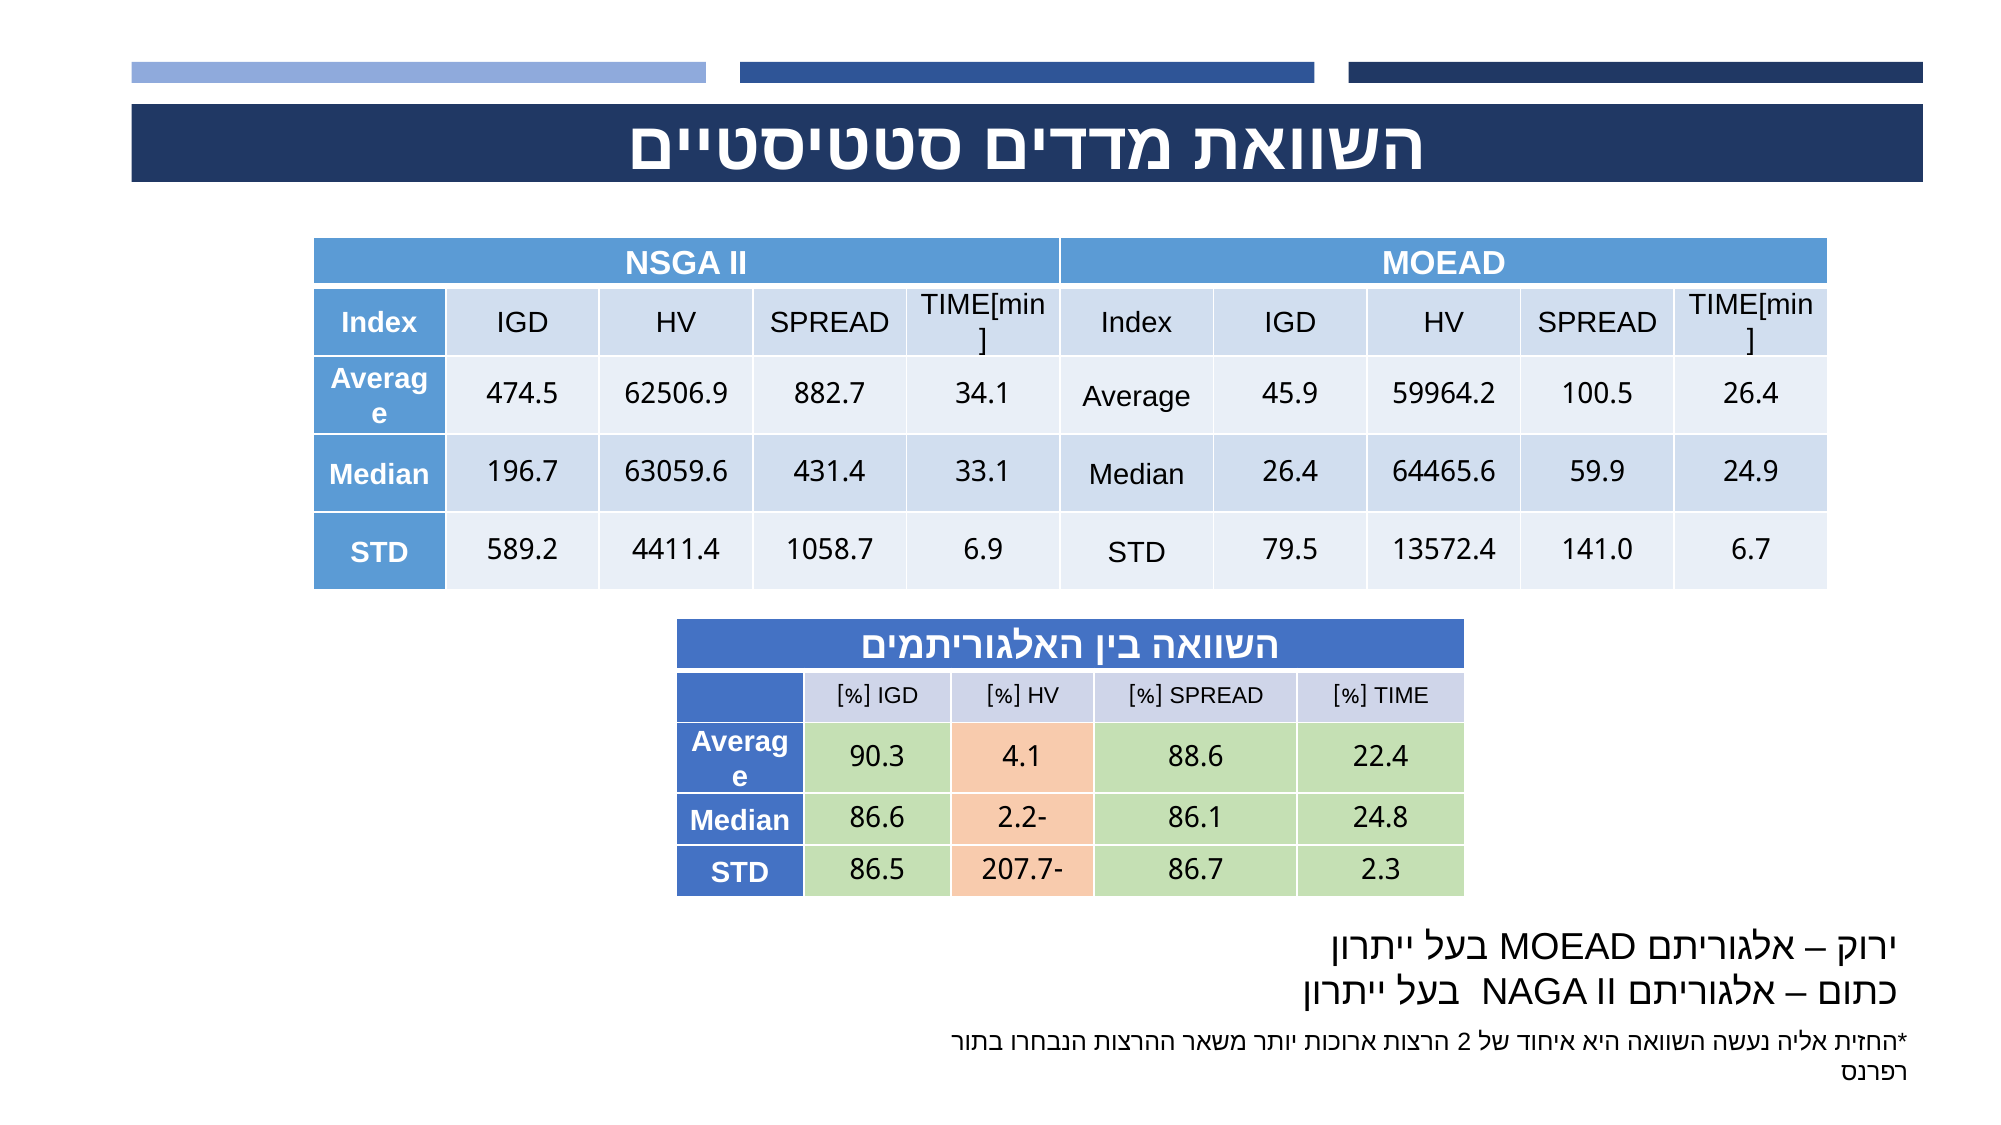

השוואת מדדים סטטיסטיים
| NSGA II |  |  |  |  | MOEAD |  |  |  |  |
| --- | --- | --- | --- | --- | --- | --- | --- | --- | --- |
| Index | IGD | HV | SPREAD | TIME[min] | Index | IGD | HV | SPREAD | TIME[min] |
| Average | 474.5 | 62506.9 | 882.7 | 34.1 | Average | 45.9 | 59964.2 | 100.5 | 26.4 |
| Median | 196.7 | 63059.6 | 431.4 | 33.1 | Median | 26.4 | 64465.6 | 59.9 | 24.9 |
| STD | 589.2 | 4411.4 | 1058.7 | 6.9 | STD | 79.5 | 13572.4 | 141.0 | 6.7 |
| השוואה בין האלגוריתמים |  |  |  |  |
| --- | --- | --- | --- | --- |
|  | IGD [%] | HV [%] | SPREAD [%] | TIME [%] |
| Average | 90.3 | 4.1 | 88.6 | 22.4 |
| Median | 86.6 | -2.2 | 86.1 | 24.8 |
| STD | 86.5 | -207.7 | 86.7 | 2.3 |
ירוק – אלגוריתם MOEAD בעל ייתרון
כתום – אלגוריתם NAGA II  בעל ייתרון
*החזית אליה נעשה השוואה היא איחוד של 2 הרצות ארוכות יותר משאר ההרצות הנבחרו בתור רפרנס